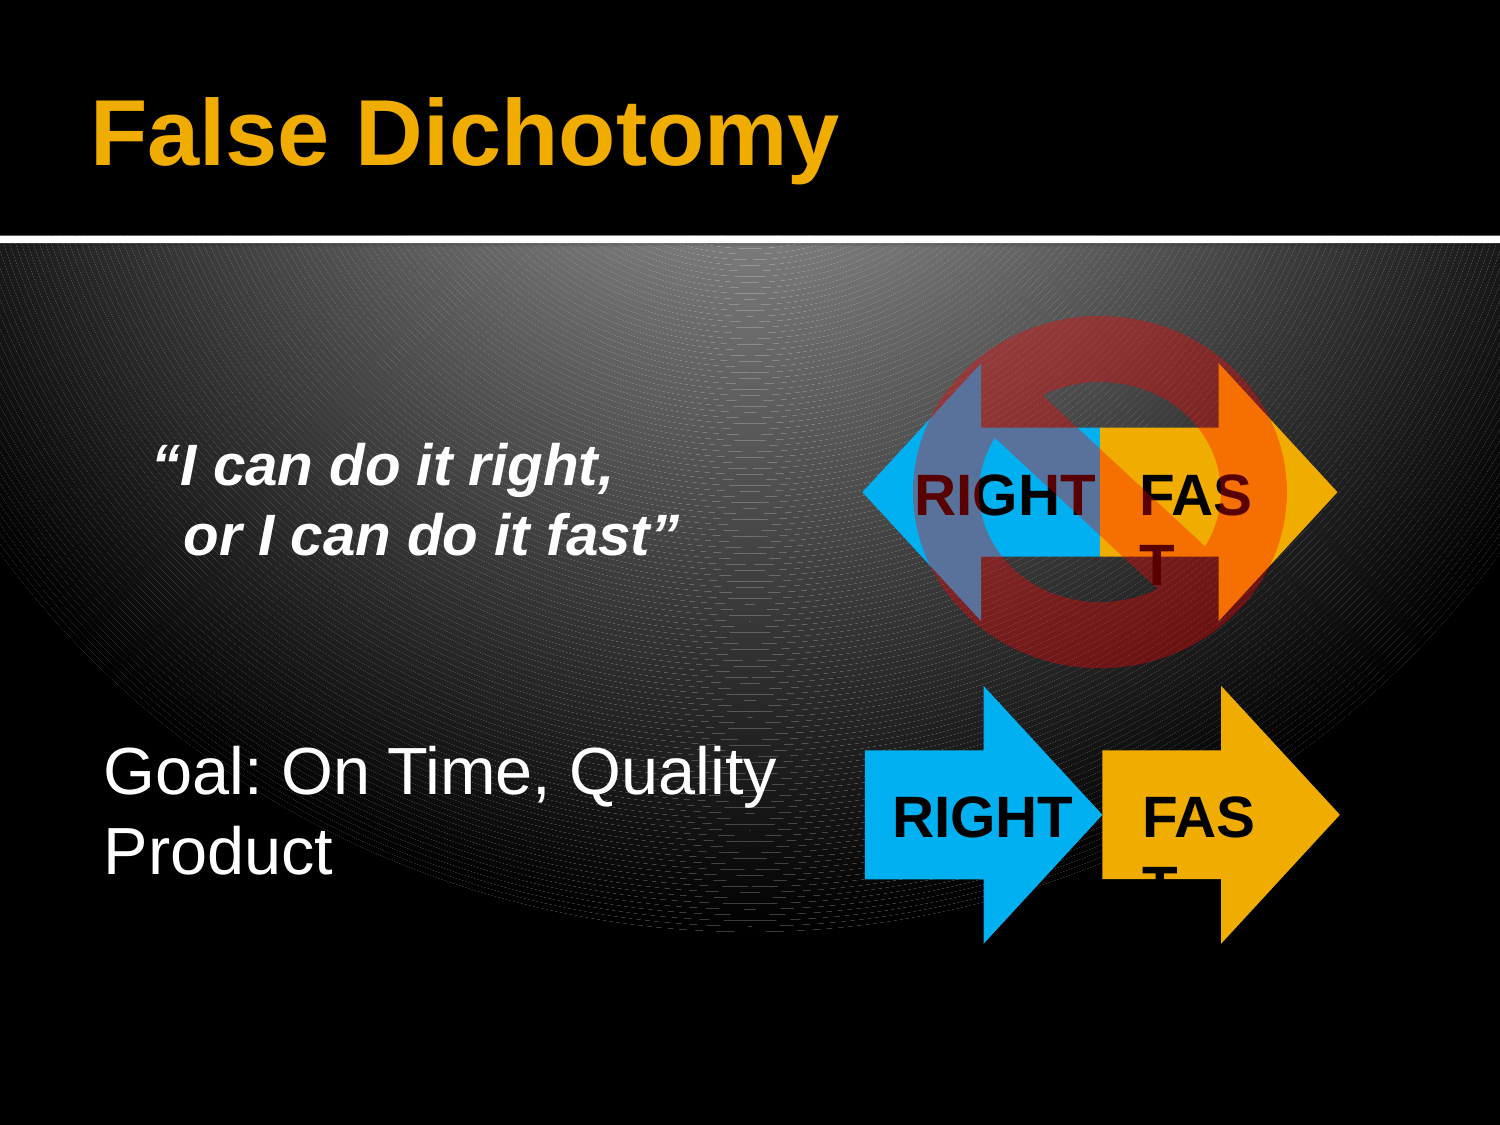

# False Dichotomy

RIGHT
FAST
“I can do it right,
  or I can do it fast”
Goal: On Time, Quality Product

RIGHT
FAST